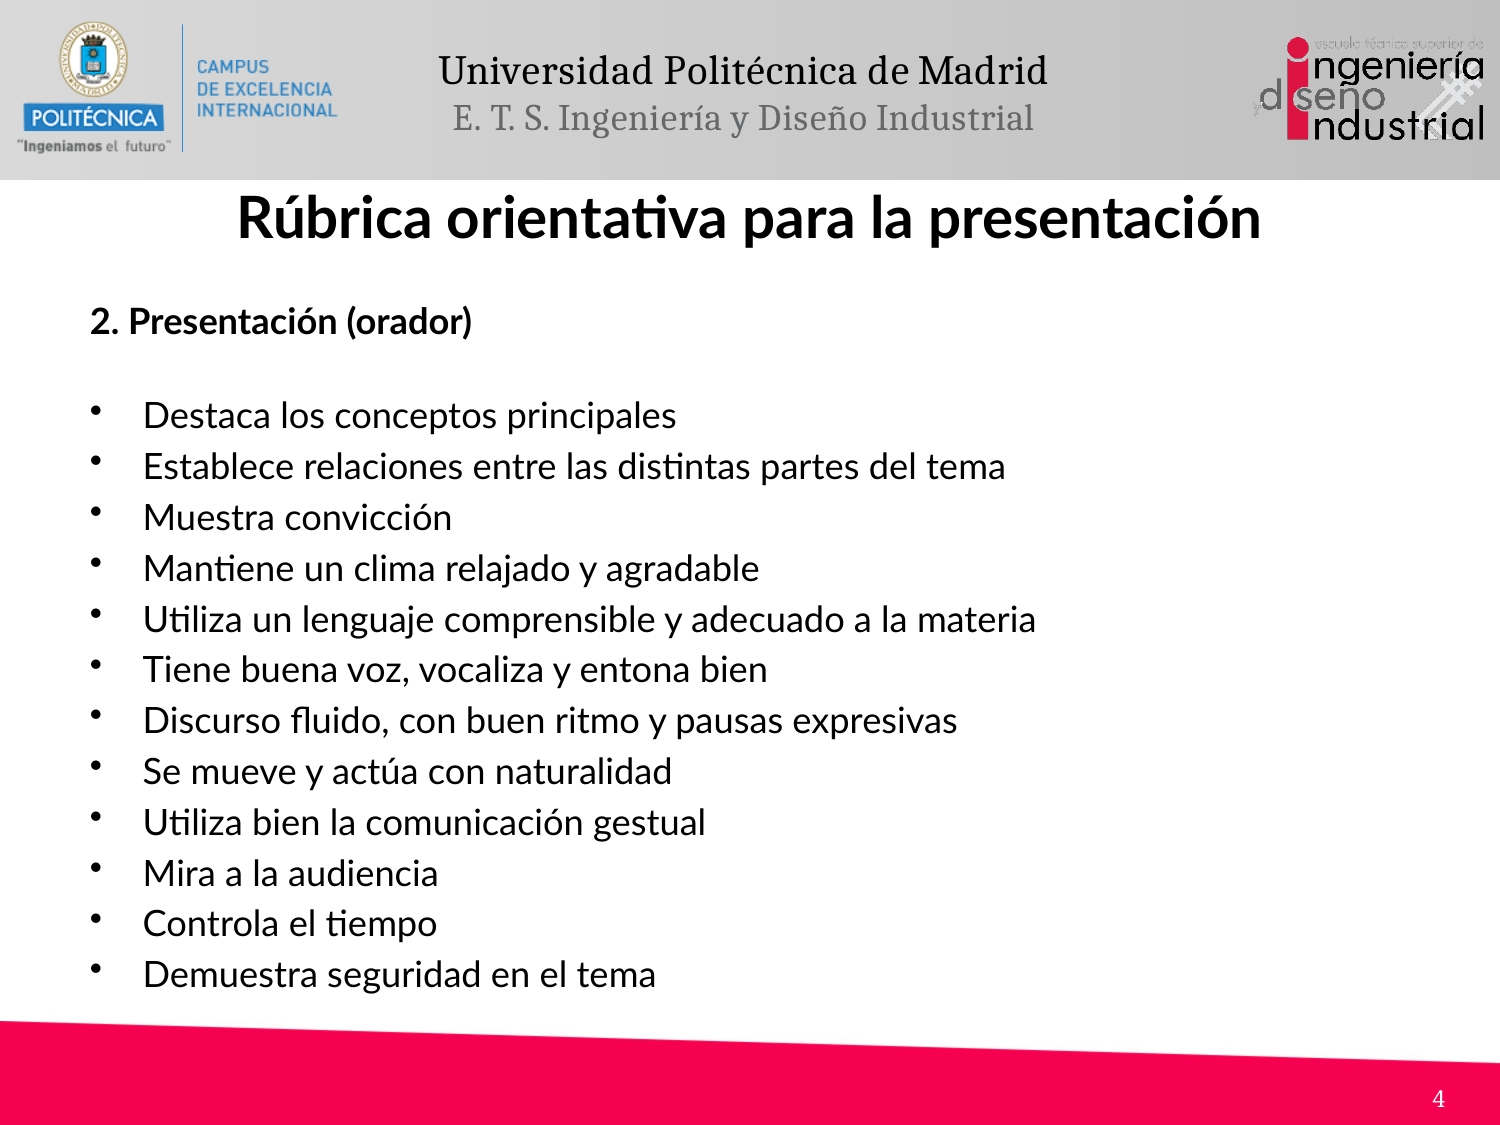

Rúbrica orientativa para la presentación
2. Presentación (orador)
Destaca los conceptos principales
Establece relaciones entre las distintas partes del tema
Muestra convicción
Mantiene un clima relajado y agradable
Utiliza un lenguaje comprensible y adecuado a la materia
Tiene buena voz, vocaliza y entona bien
Discurso fluido, con buen ritmo y pausas expresivas
Se mueve y actúa con naturalidad
Utiliza bien la comunicación gestual
Mira a la audiencia
Controla el tiempo
Demuestra seguridad en el tema
4